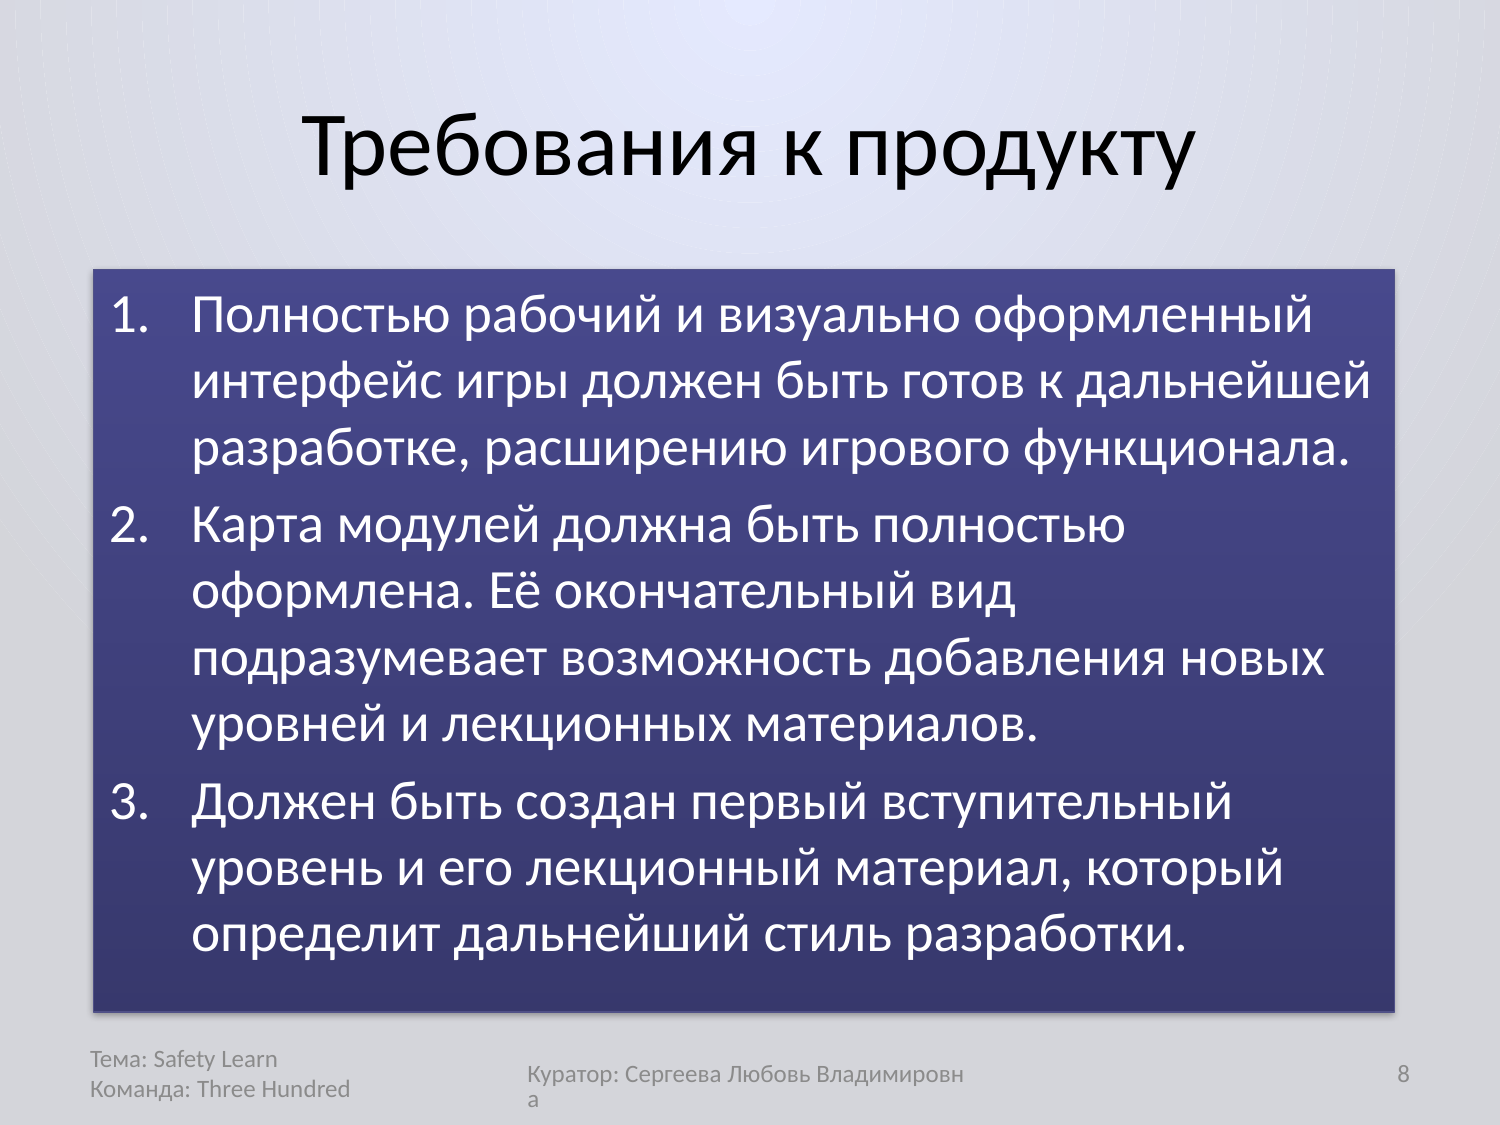

# Требования к продукту
Полностью рабочий и визуально оформленный интерфейс игры должен быть готов к дальнейшей разработке, расширению игрового функционала.
Карта модулей должна быть полностью оформлена. Её окончательный вид подразумевает возможность добавления новых уровней и лекционных материалов.
Должен быть создан первый вступительный уровень и его лекционный материал, который определит дальнейший стиль разработки.

Тема: Safety Learn                Команда: Three Hundred
Куратор: Сергеева Любовь Владимировна
8